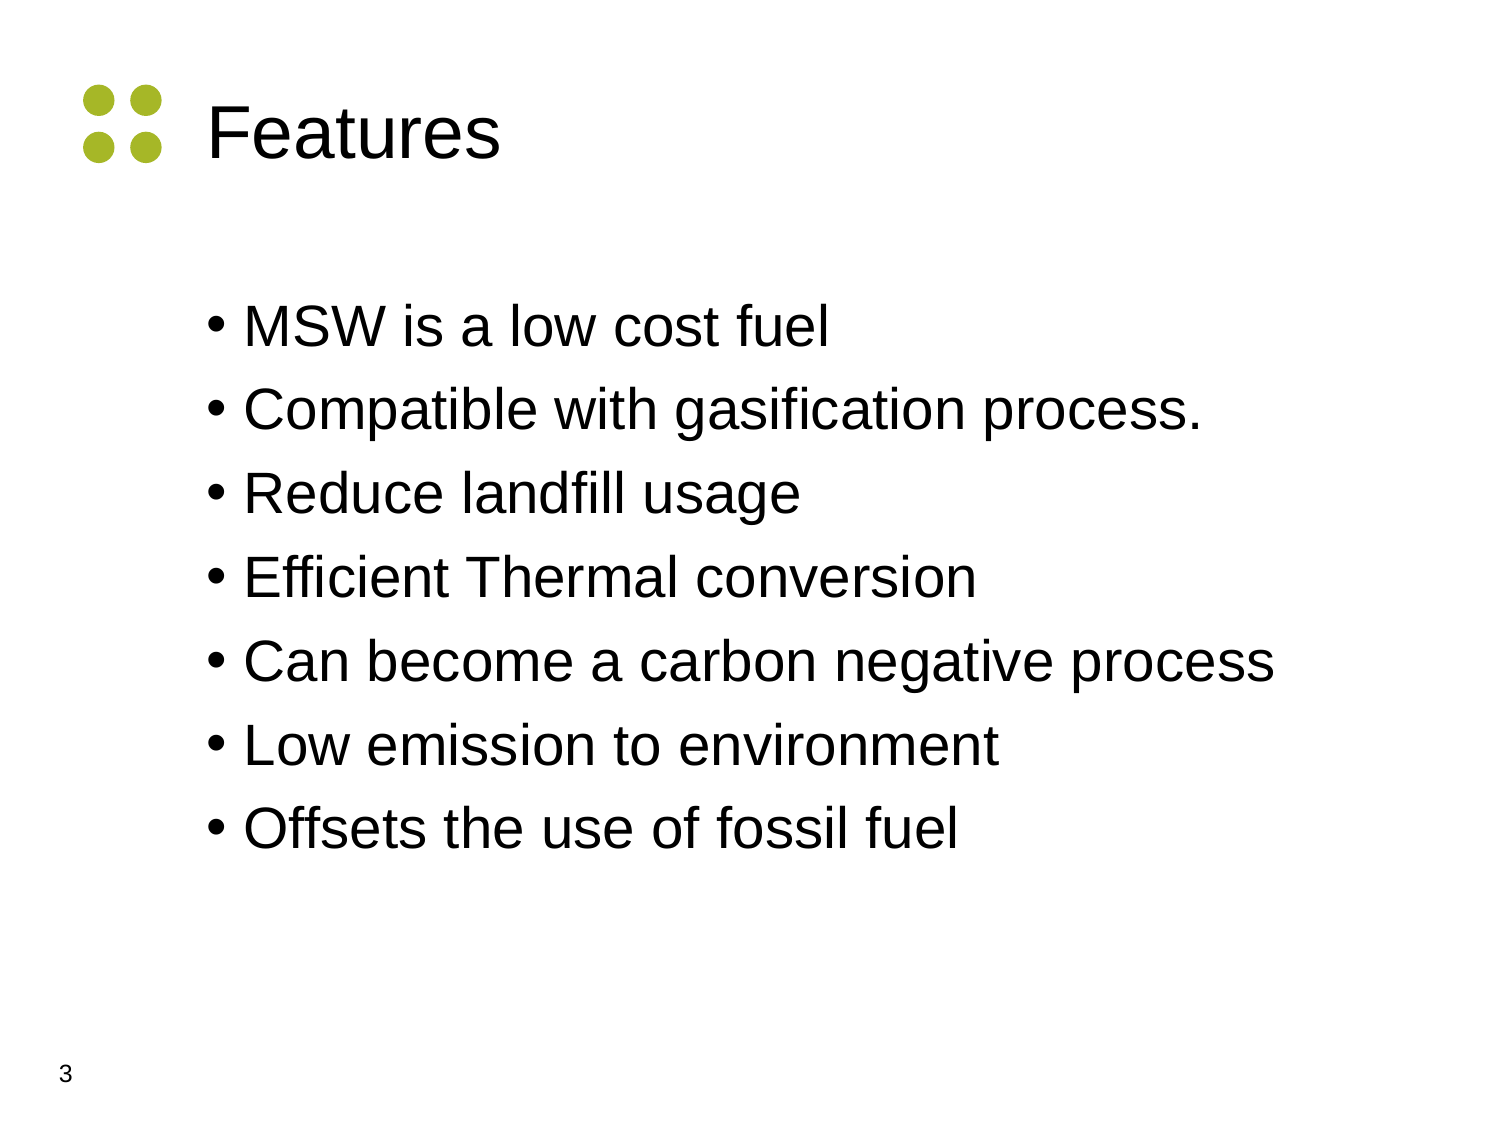

Features

MSW is a low cost fuel
Compatible with gasification process.
Reduce landfill usage
Efficient Thermal conversion
Can become a carbon negative process
Low emission to environment
Offsets the use of fossil fuel

3